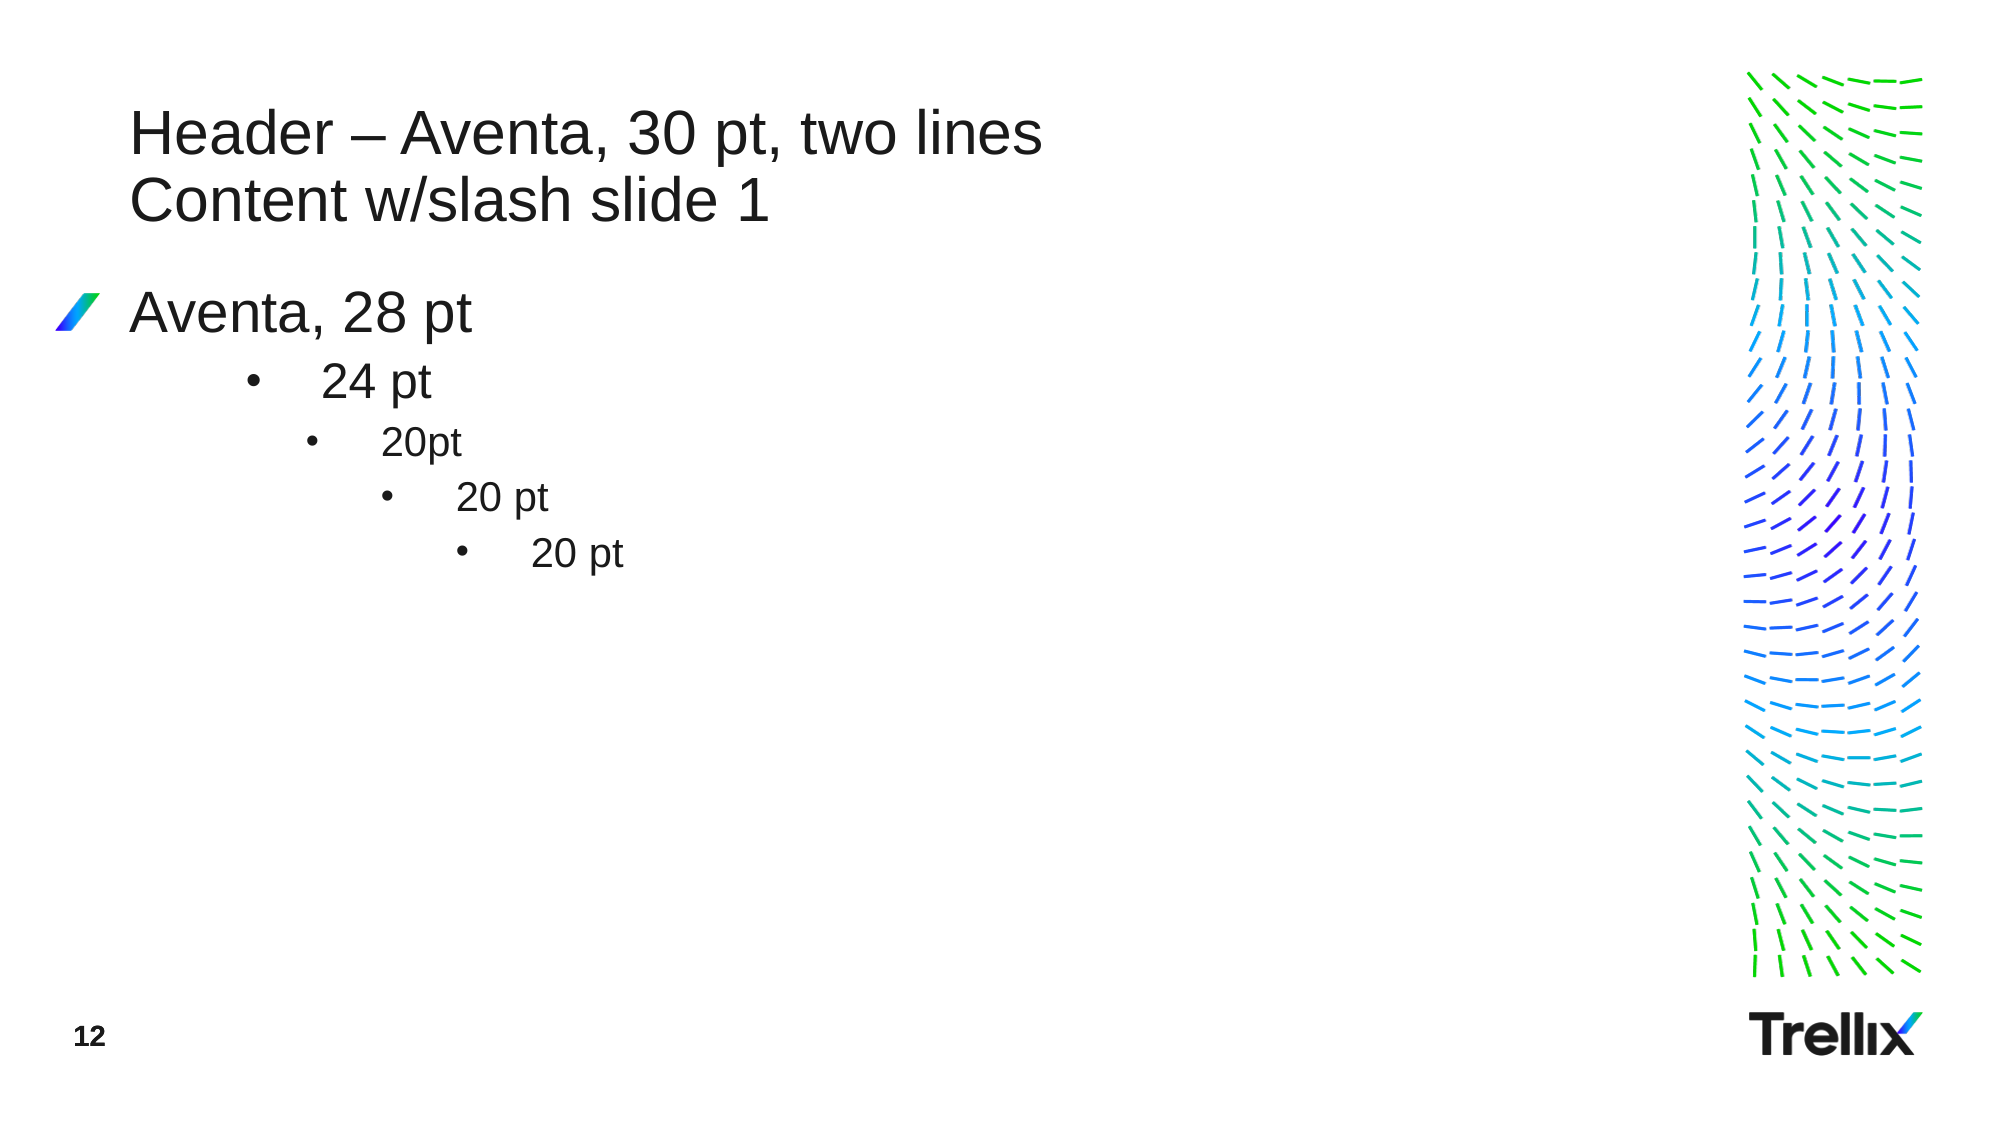

# Header – Aventa, 30 pt, two lines Content w/slash slide 1
Aventa, 28 pt
24 pt
20pt
20 pt
20 pt